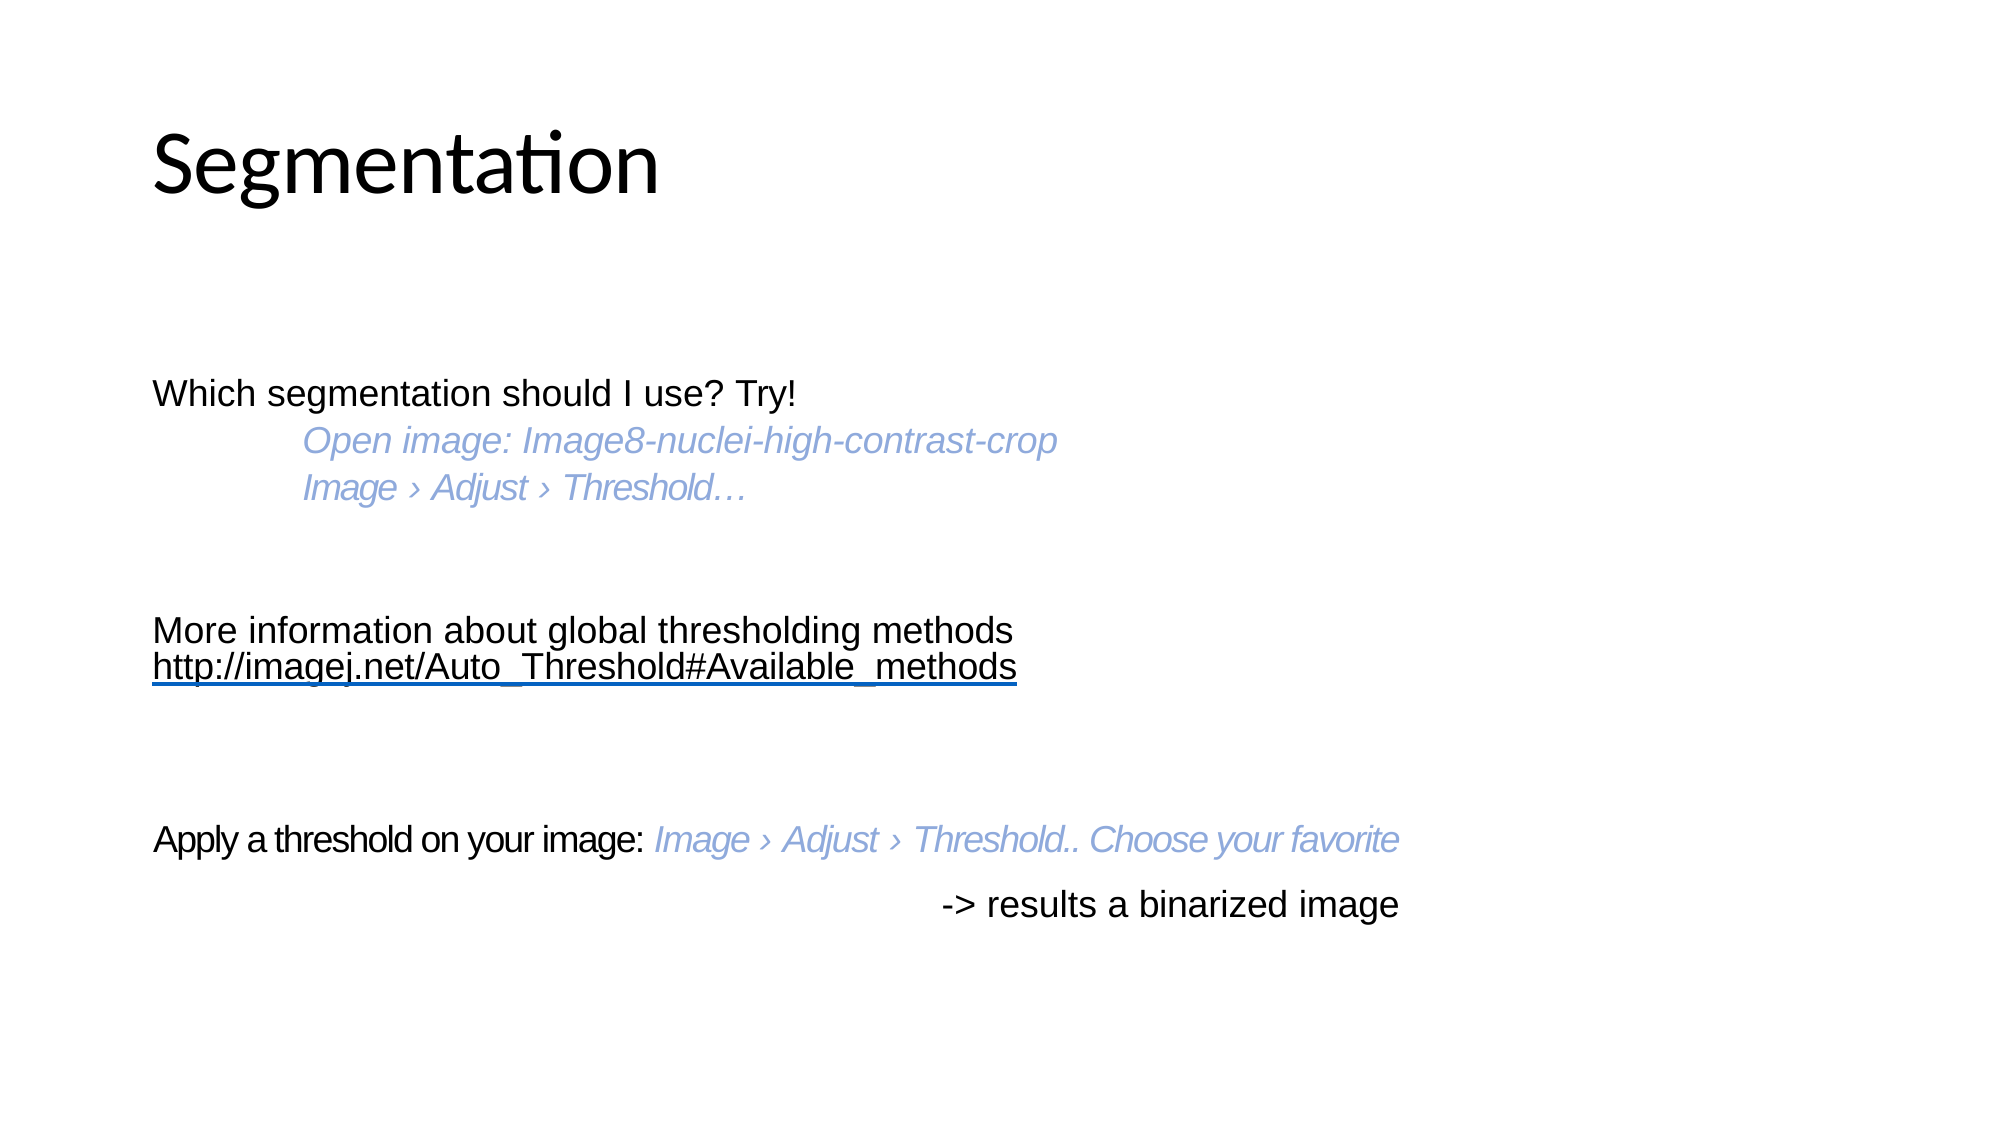

# Segmentation
Which segmentation should I use? Try!
	Open image: Image8-nuclei-high-contrast-crop
	Image › Adjust › Threshold…

More information about global thresholding methods http://imagej.net/Auto_Threshold#Available_methods
Apply a threshold on your image: Image › Adjust › Threshold.. Choose your favorite
-> results a binarized image